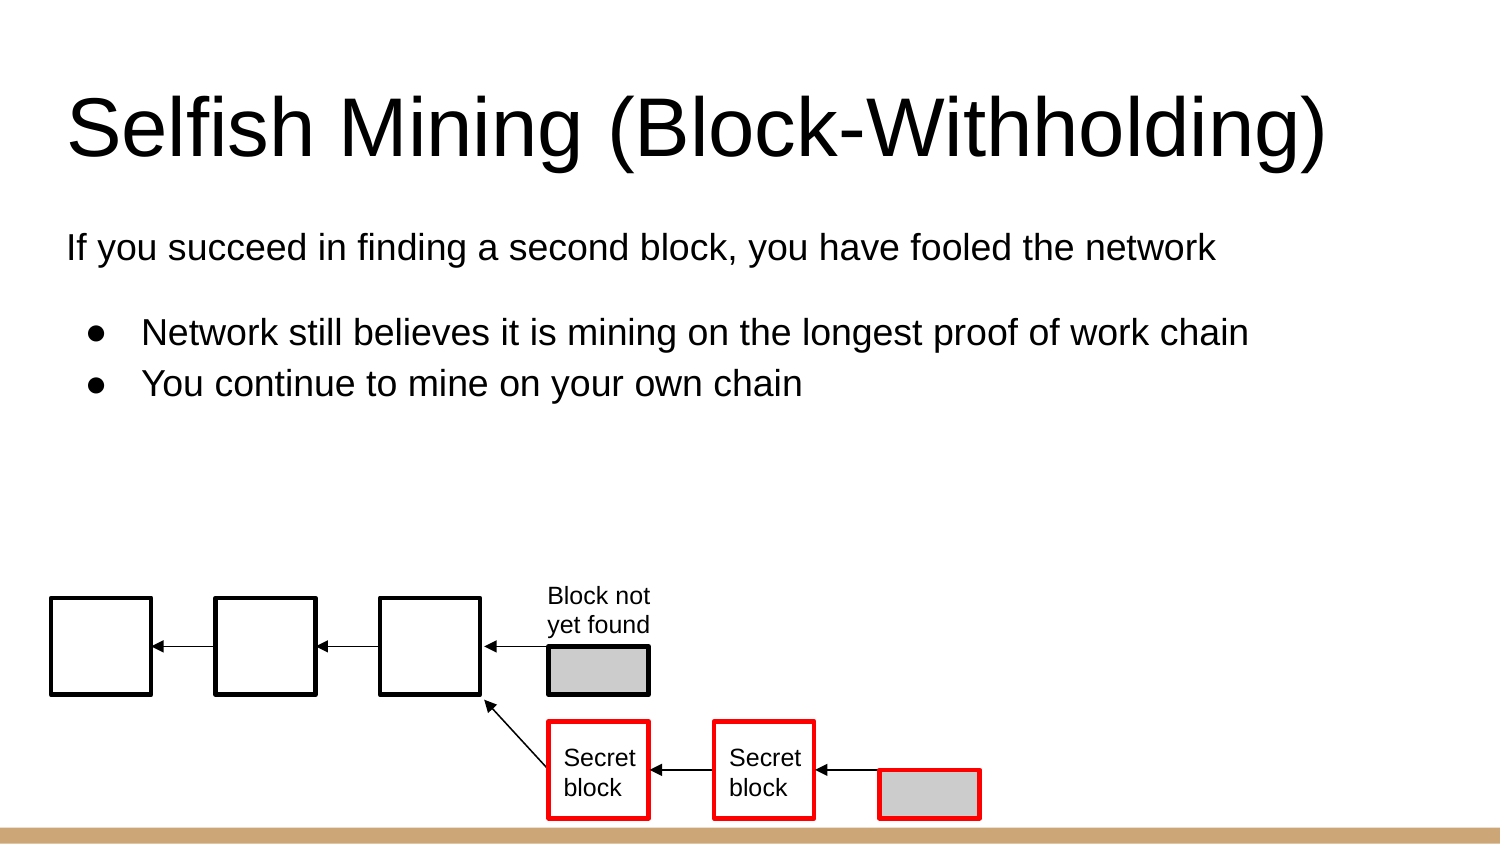

# Selfish Mining (Block-Withholding)
If you succeed in finding a second block, you have fooled the network
Network still believes it is mining on the longest proof of work chain
You continue to mine on your own chain
Block not yet found

Secret block
Secret block